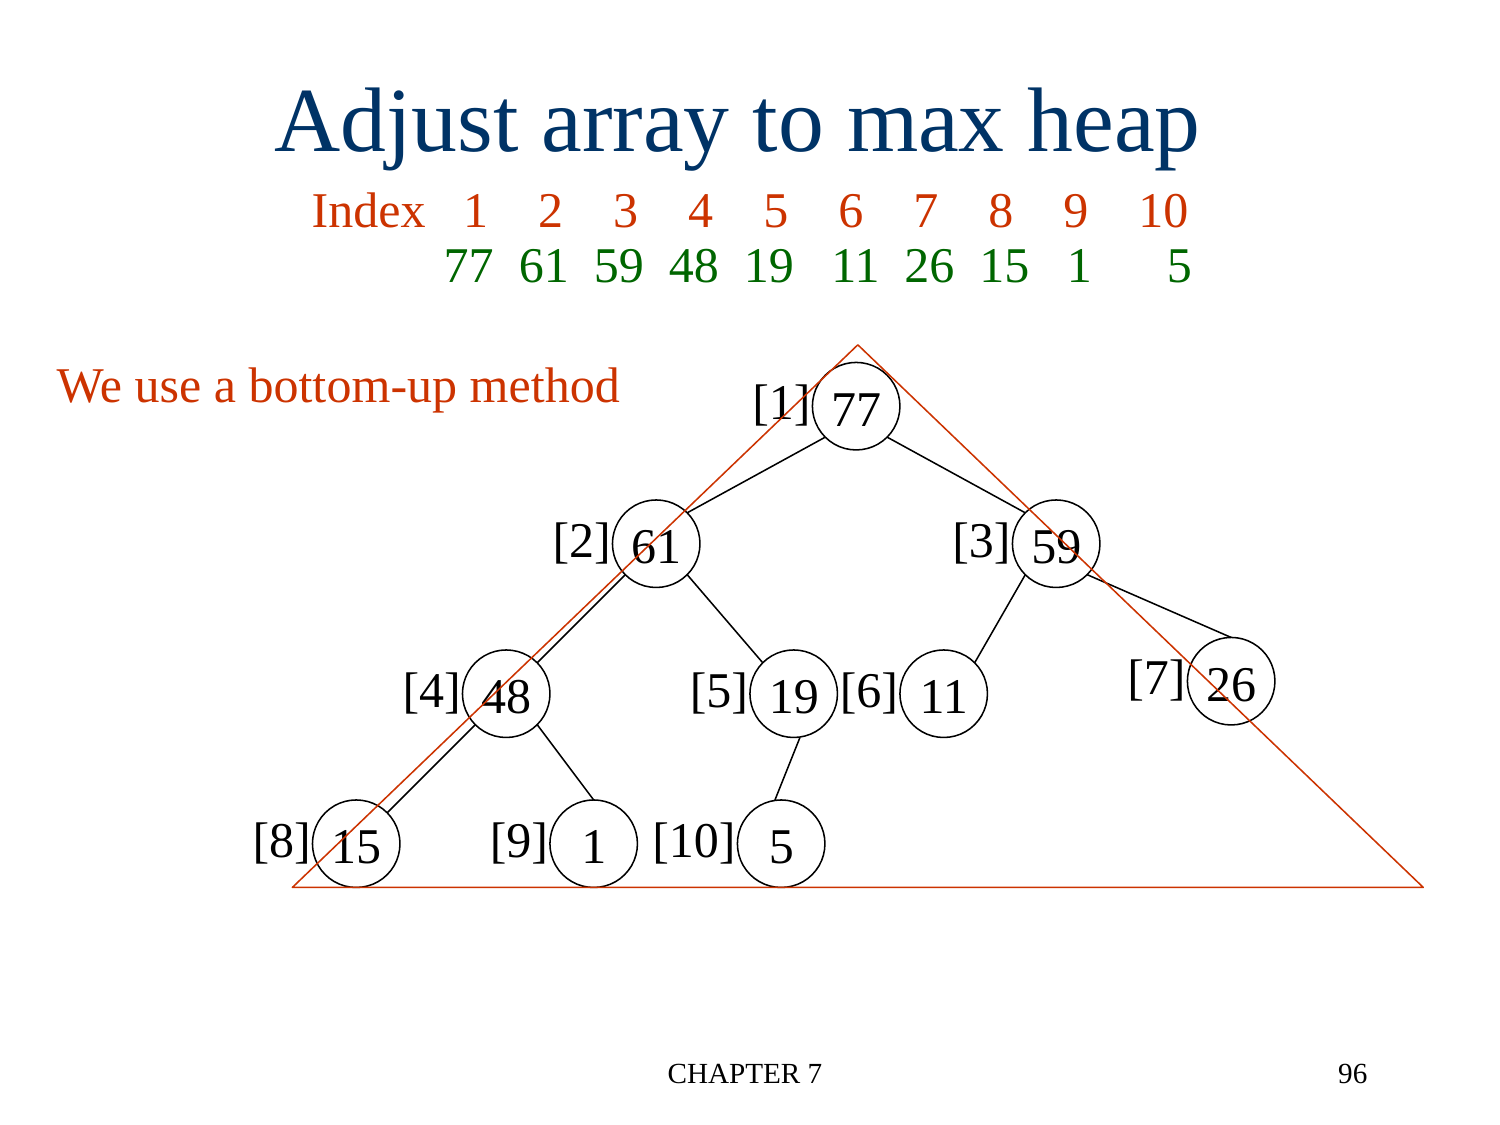

Adjust array to max heap
Index   1    2    3    4    5    6    7    8    9    10

77  61  59  48  19   11  26  15   1      5
We use a bottom-up method

[1]
77
[2]
61
[3]
59
[7]
26
[4]
48
[5]
19
[6]
11
[8]
15
[9]
1
[10]
5
CHAPTER 7
96